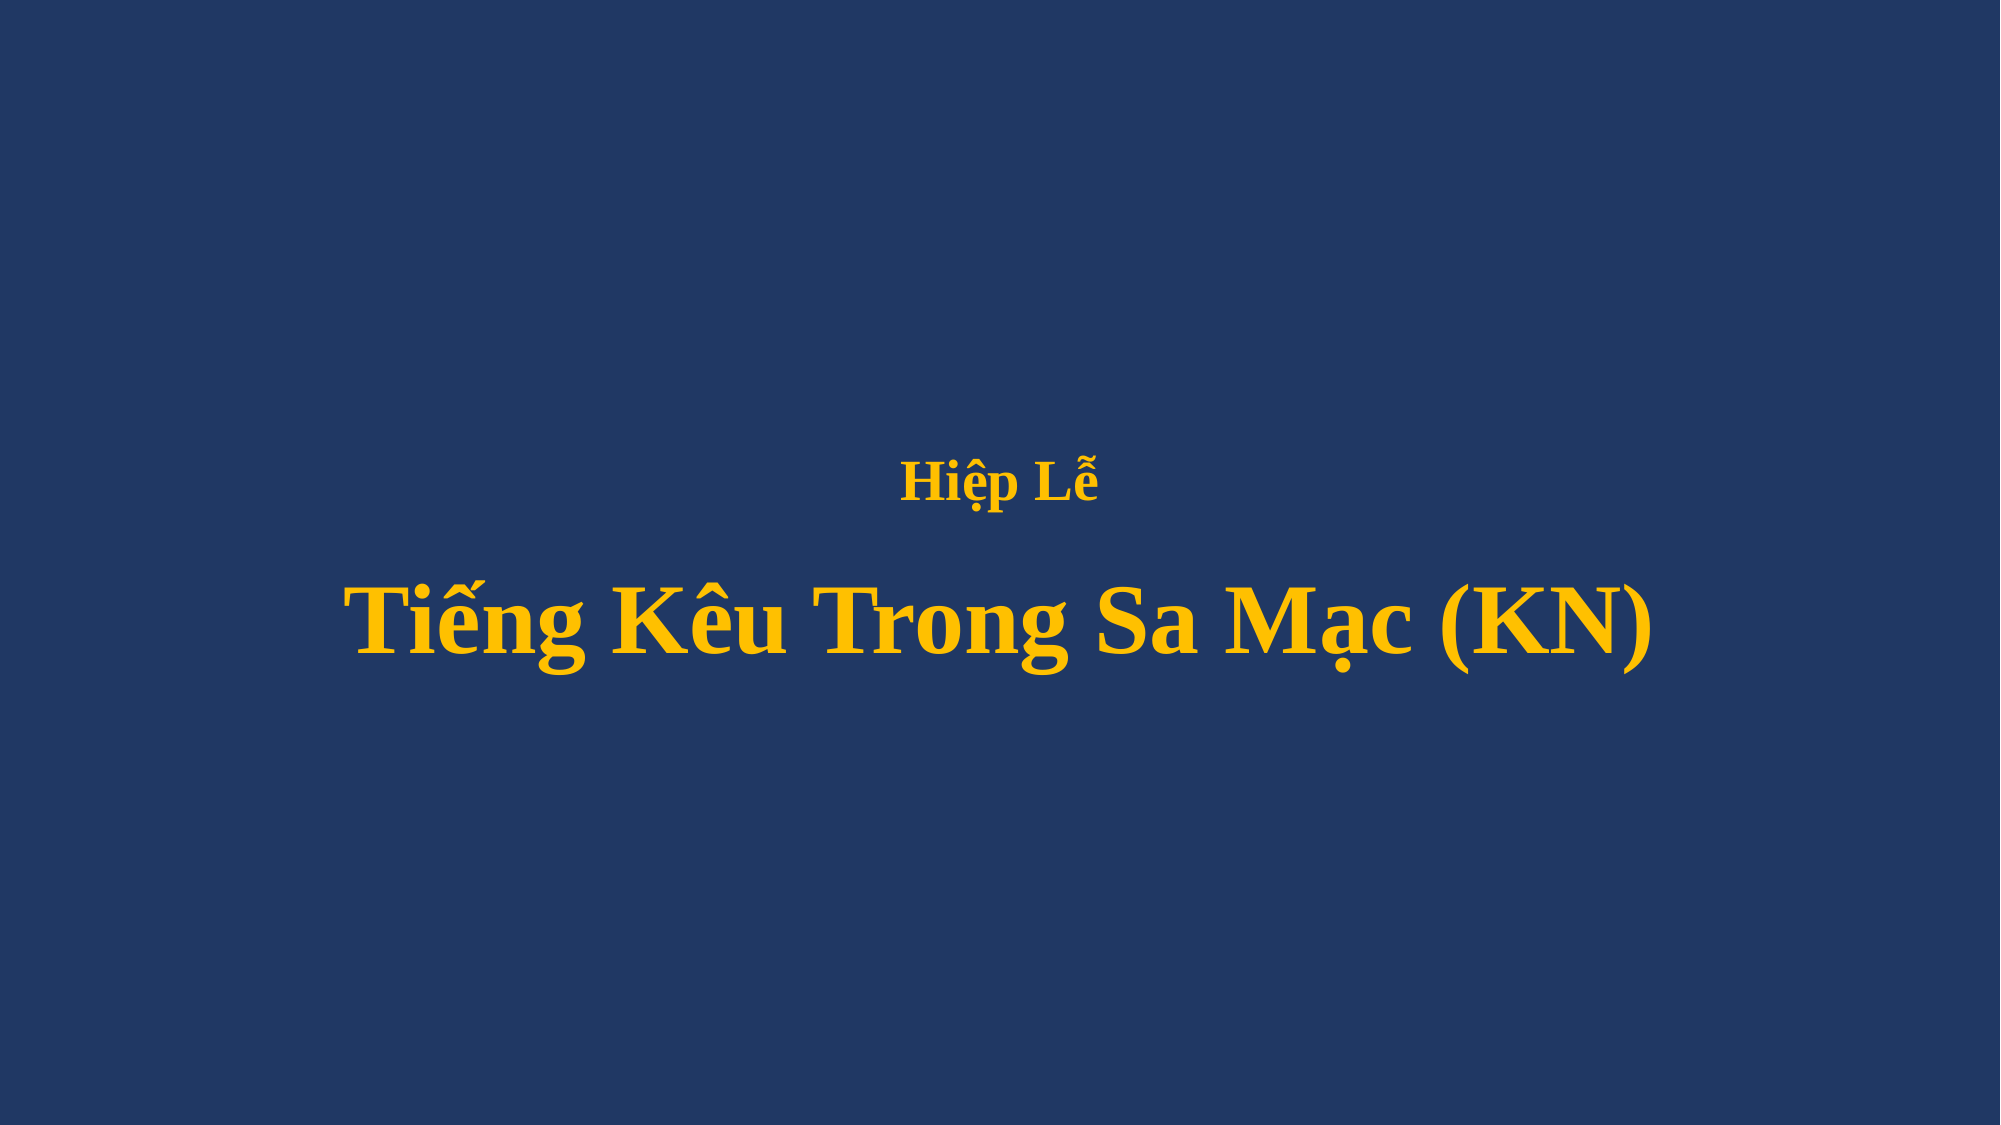

# Hiệp Lễ Tiếng Kêu Trong Sa Mạc (KN)